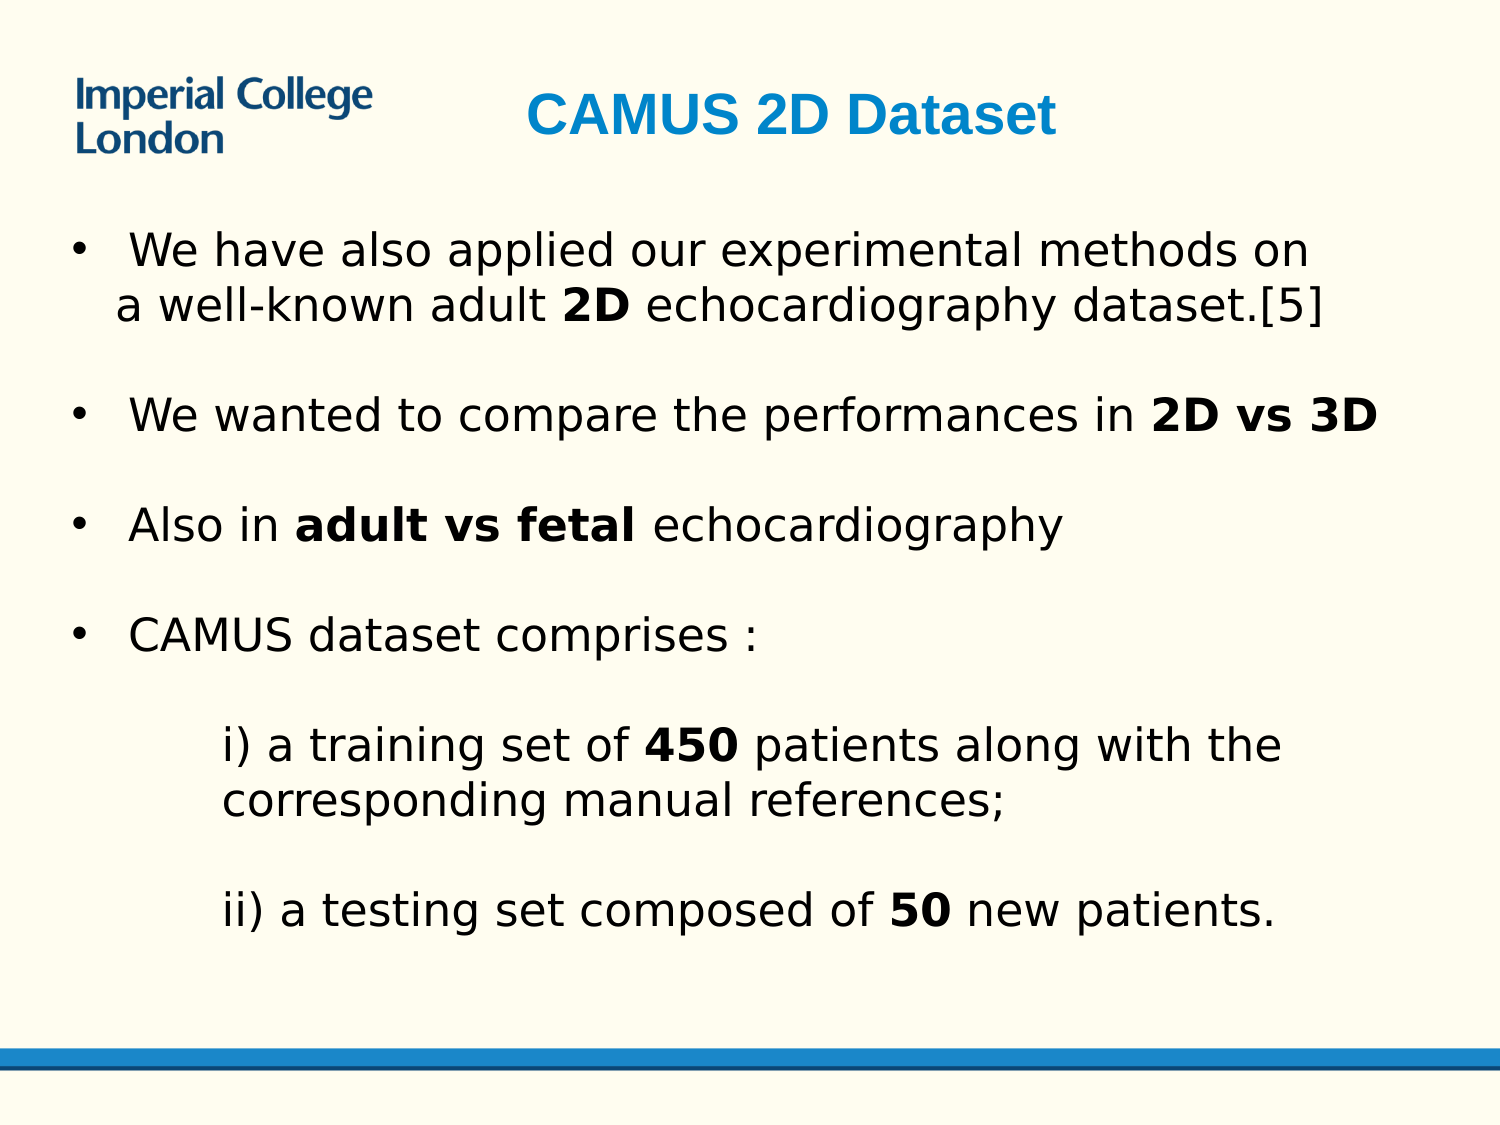

CAMUS 2D Dataset
We have also applied our experimental methods on
   a well-known adult 2D echocardiography dataset.[5]

We wanted to compare the performances in 2D vs 3D

Also in adult vs fetal echocardiography

CAMUS dataset comprises :

	i) a training set of 450 patients along with the
	corresponding manual references;

	ii) a testing set composed of 50 new patients.